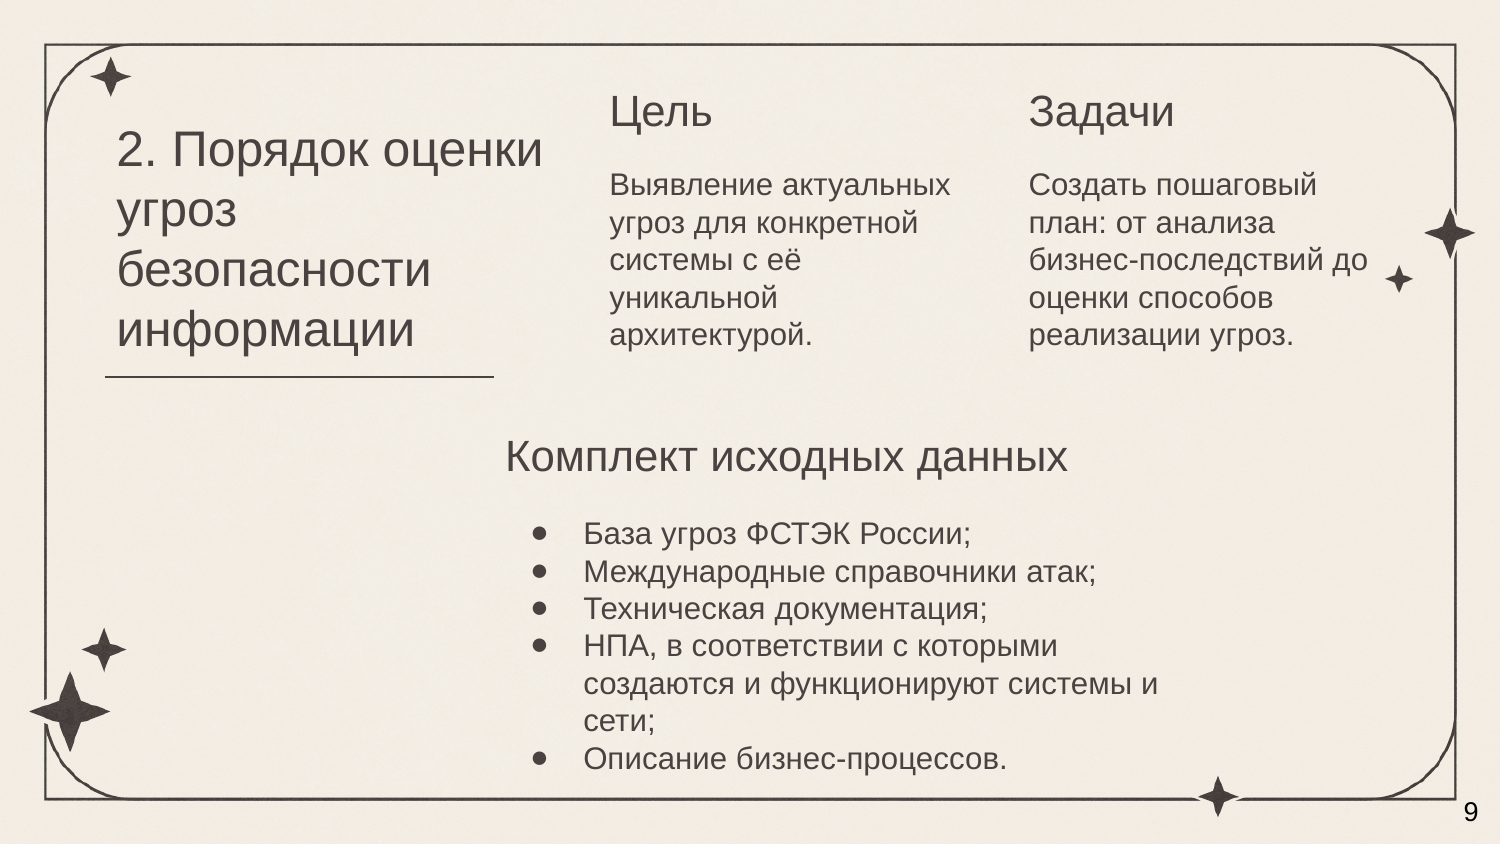

Задачи
Цель
2. Порядок оценки угроз безопасности информации
Выявление актуальных угроз для конкретной системы с её уникальной архитектурой.
Создать пошаговый план: от анализа бизнес-последствий до оценки способов реализации угроз.
Комплект исходных данных
База угроз ФСТЭК России;
Международные справочники атак;
Техническая документация;
НПА, в соответствии с которыми создаются и функционируют системы и сети;
Описание бизнес-процессов.
9